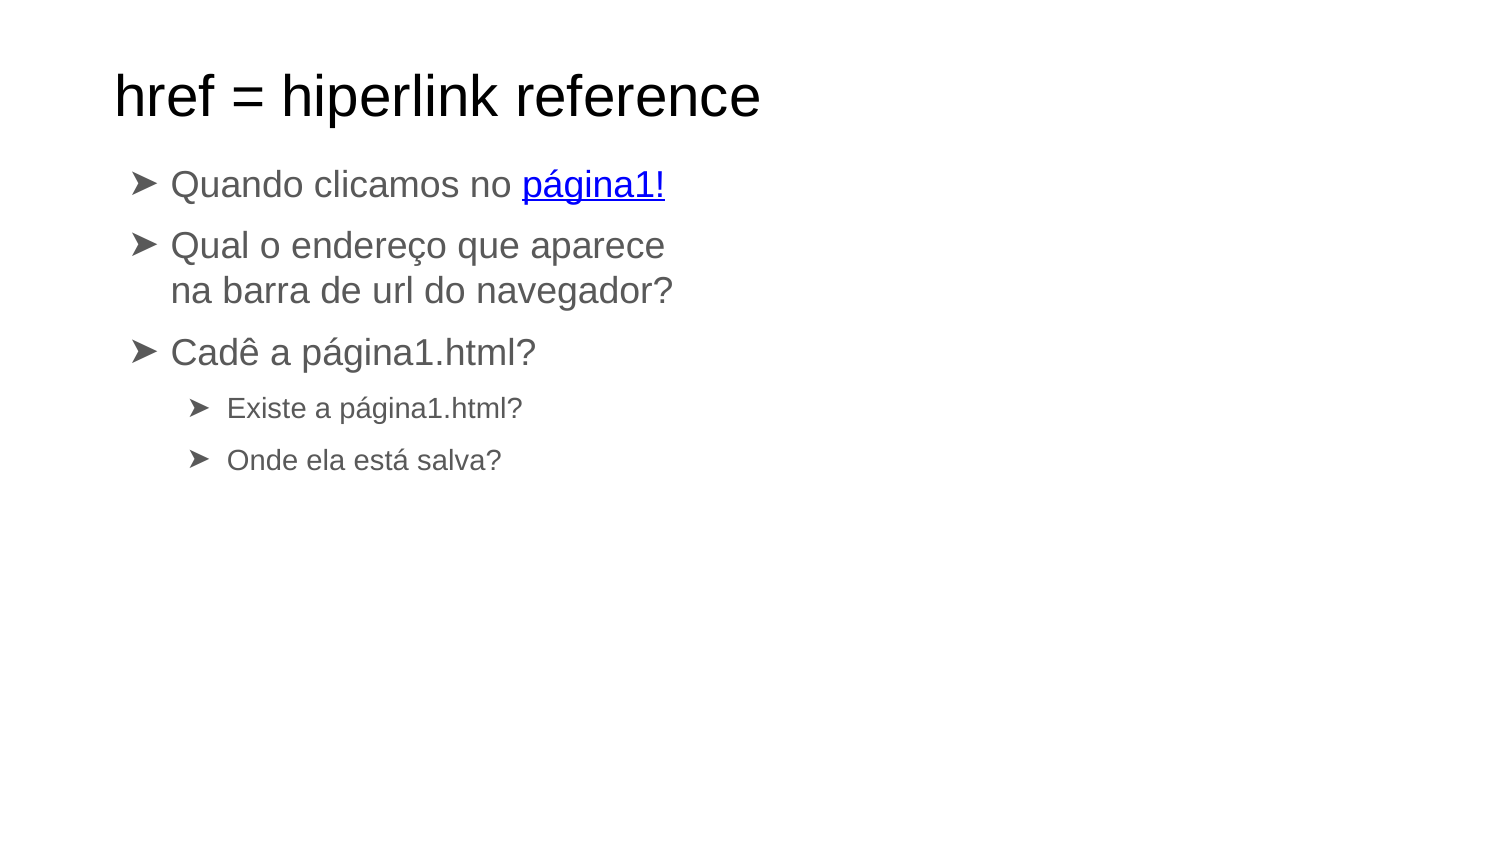

# href = hiperlink reference
Quando clicamos no página1!
Qual o endereço que aparece na barra de url do navegador?
Cadê a página1.html?
Existe a página1.html?
Onde ela está salva?
86